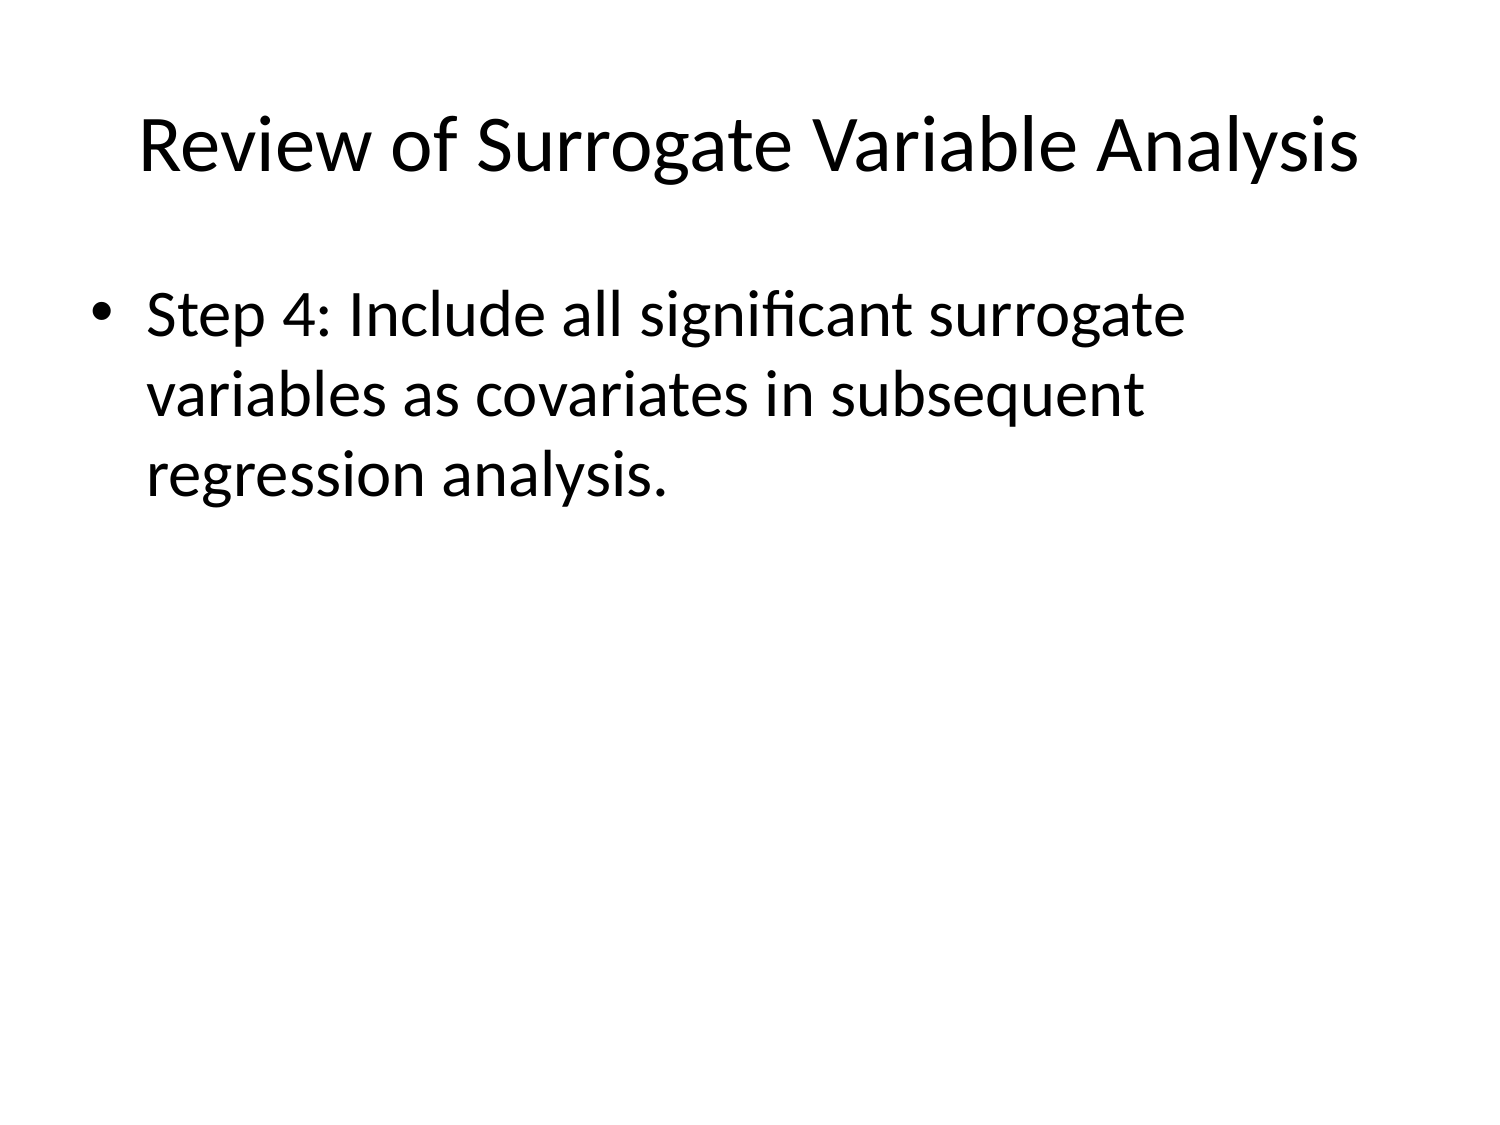

# Review of Surrogate Variable Analysis
Step 4: Include all significant surrogate variables as covariates in subsequent regression analysis.